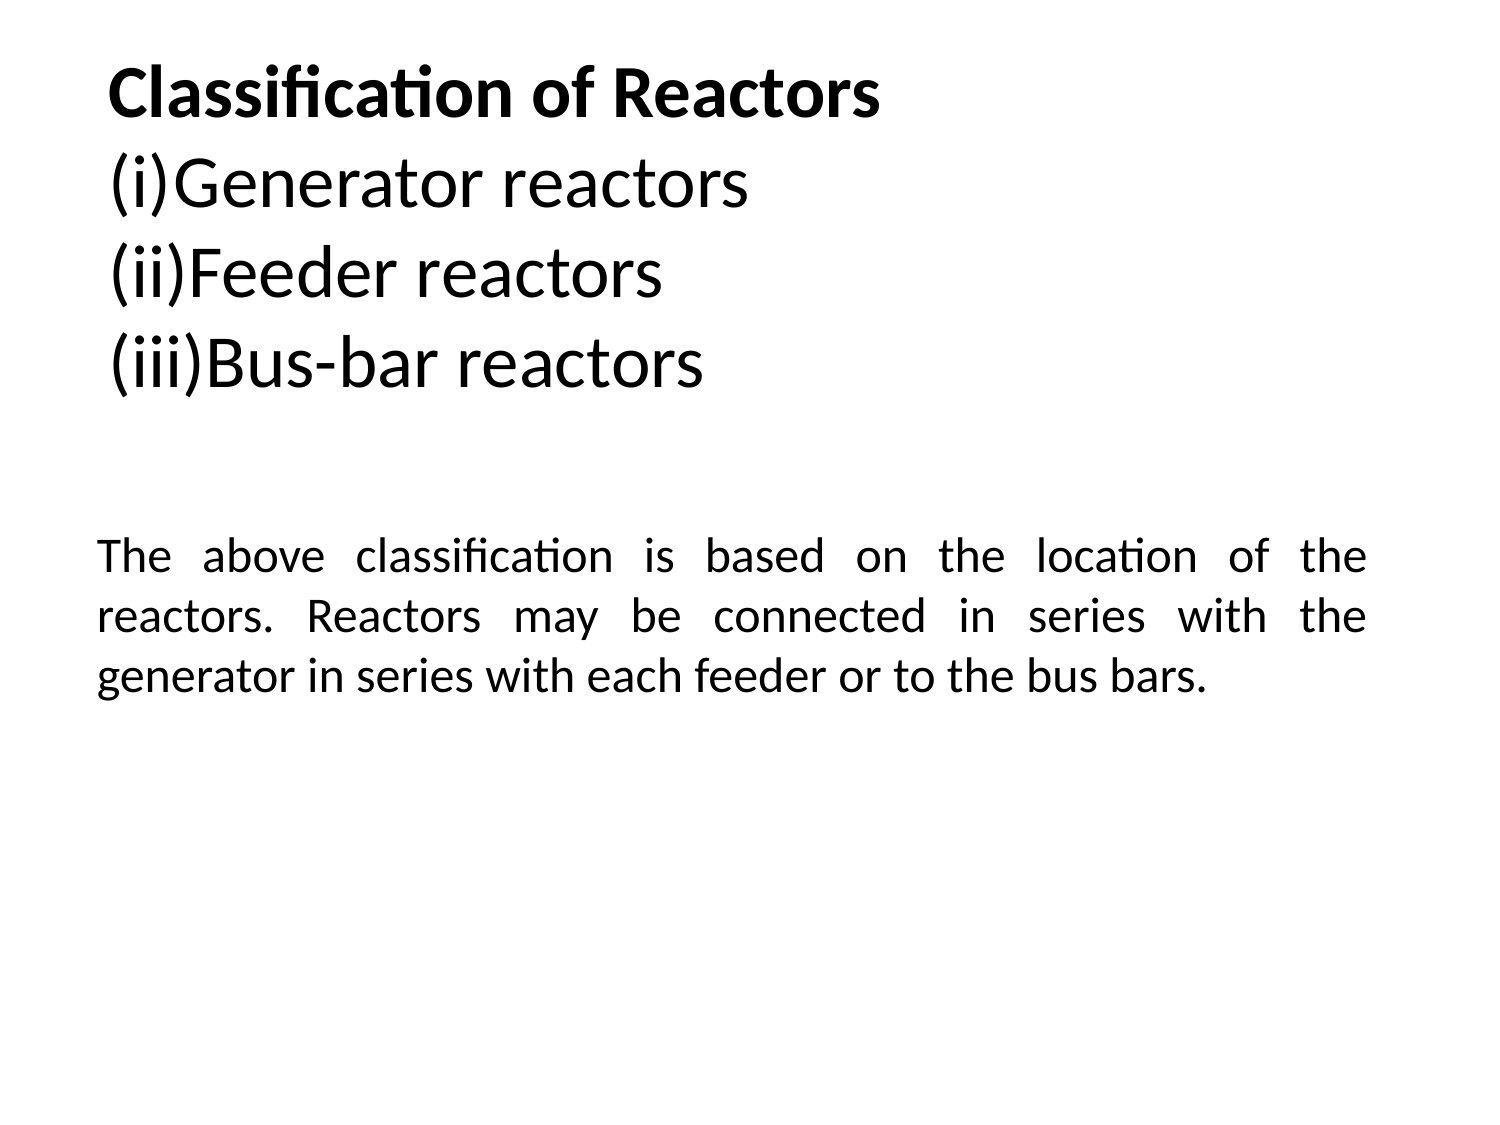

Classification of Reactors
Generator reactors
Feeder reactors
Bus-bar reactors
The above classification is based on the location of the reactors. Reactors may be connected in series with the generator in series with each feeder or to the bus bars.